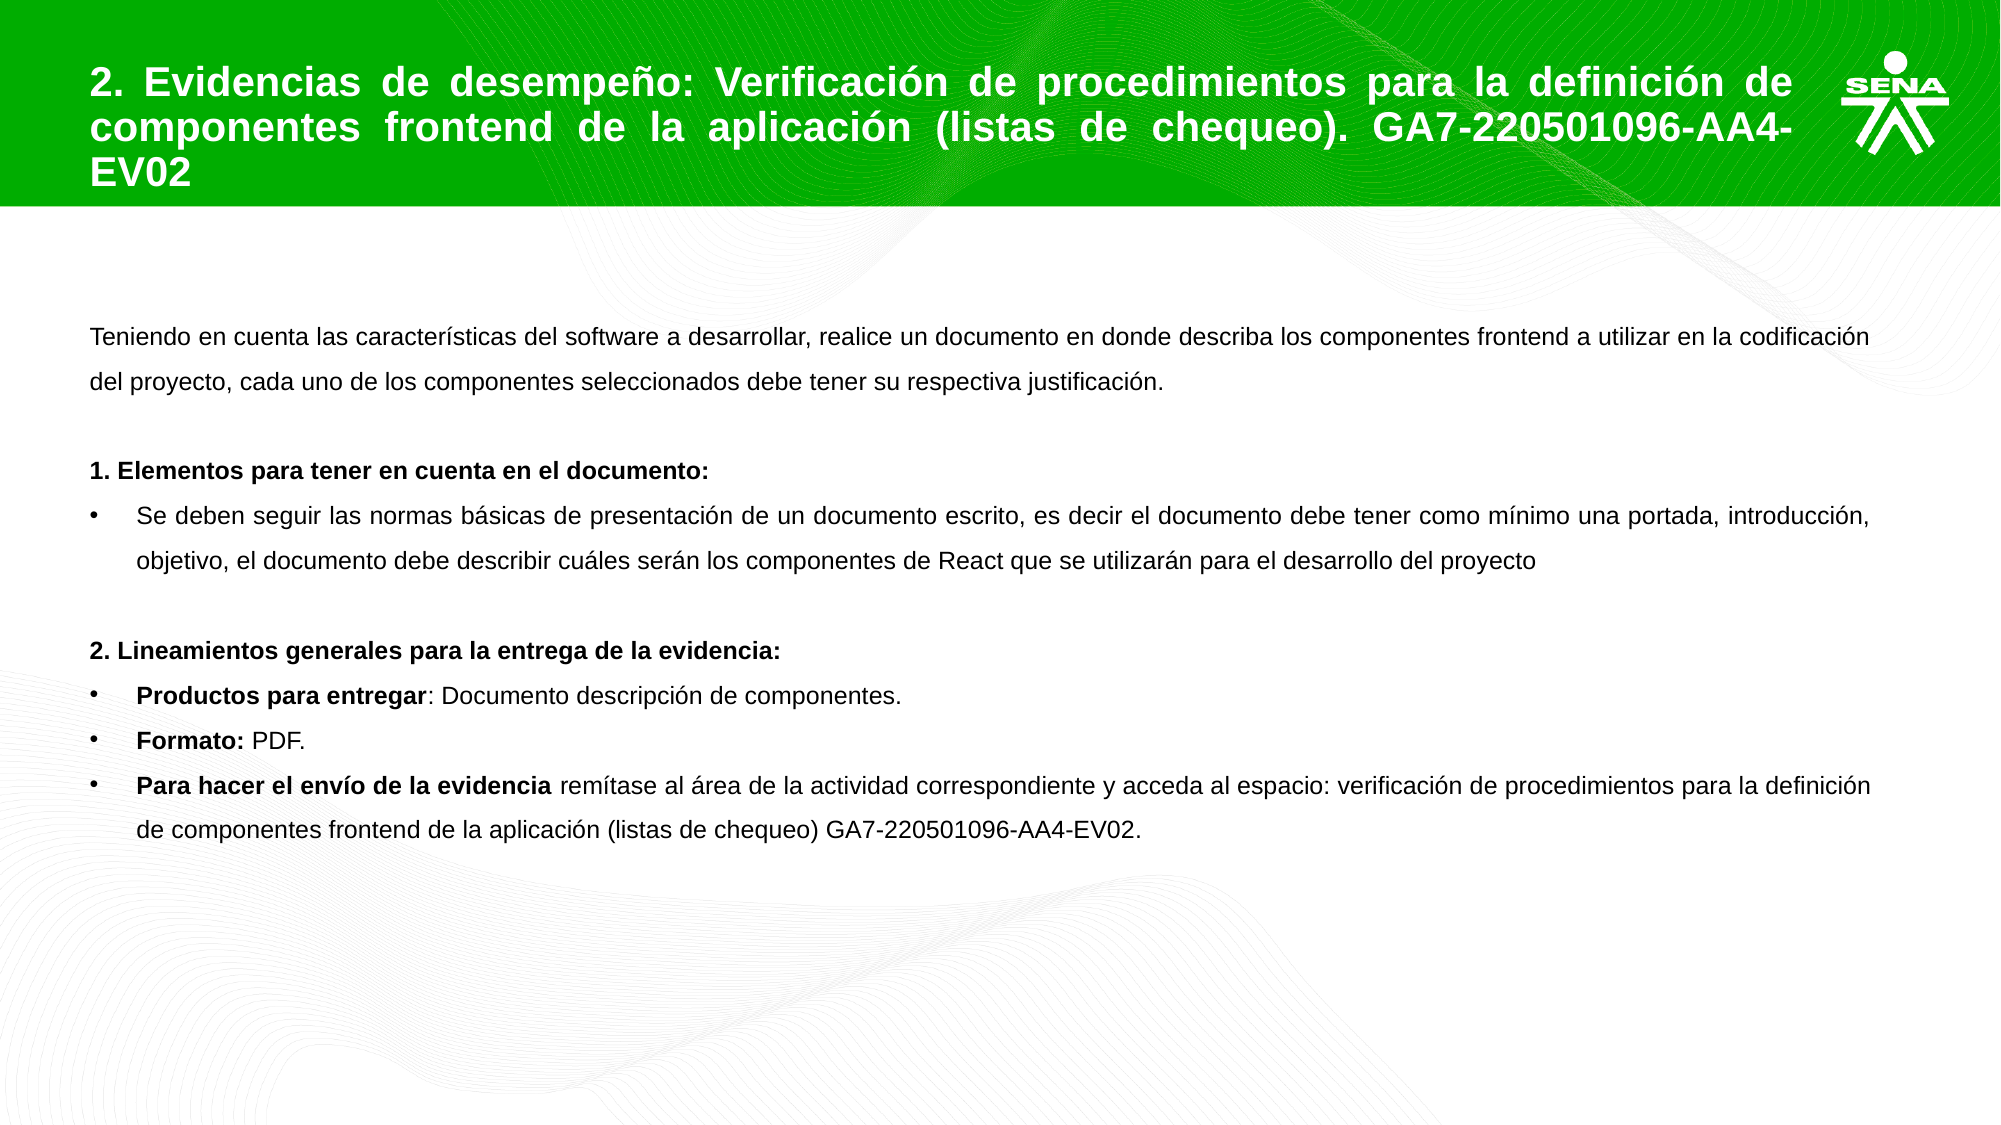

2. Evidencias de desempeño: Verificación de procedimientos para la definición de componentes frontend de la aplicación (listas de chequeo). GA7-220501096-AA4-EV02

Teniendo en cuenta las características del software a desarrollar, realice un documento en donde describa los componentes frontend a utilizar en la codificación del proyecto, cada uno de los componentes seleccionados debe tener su respectiva justificación.

1. Elementos para tener en cuenta en el documento:
Se deben seguir las normas básicas de presentación de un documento escrito, es decir el documento debe tener como mínimo una portada, introducción, objetivo, el documento debe describir cuáles serán los componentes de React que se utilizarán para el desarrollo del proyecto

2. Lineamientos generales para la entrega de la evidencia:
Productos para entregar: Documento descripción de componentes.
Formato: PDF.
Para hacer el envío de la evidencia remítase al área de la actividad correspondiente y acceda al espacio: verificación de procedimientos para la definición de componentes frontend de la aplicación (listas de chequeo) GA7-220501096-AA4-EV02.